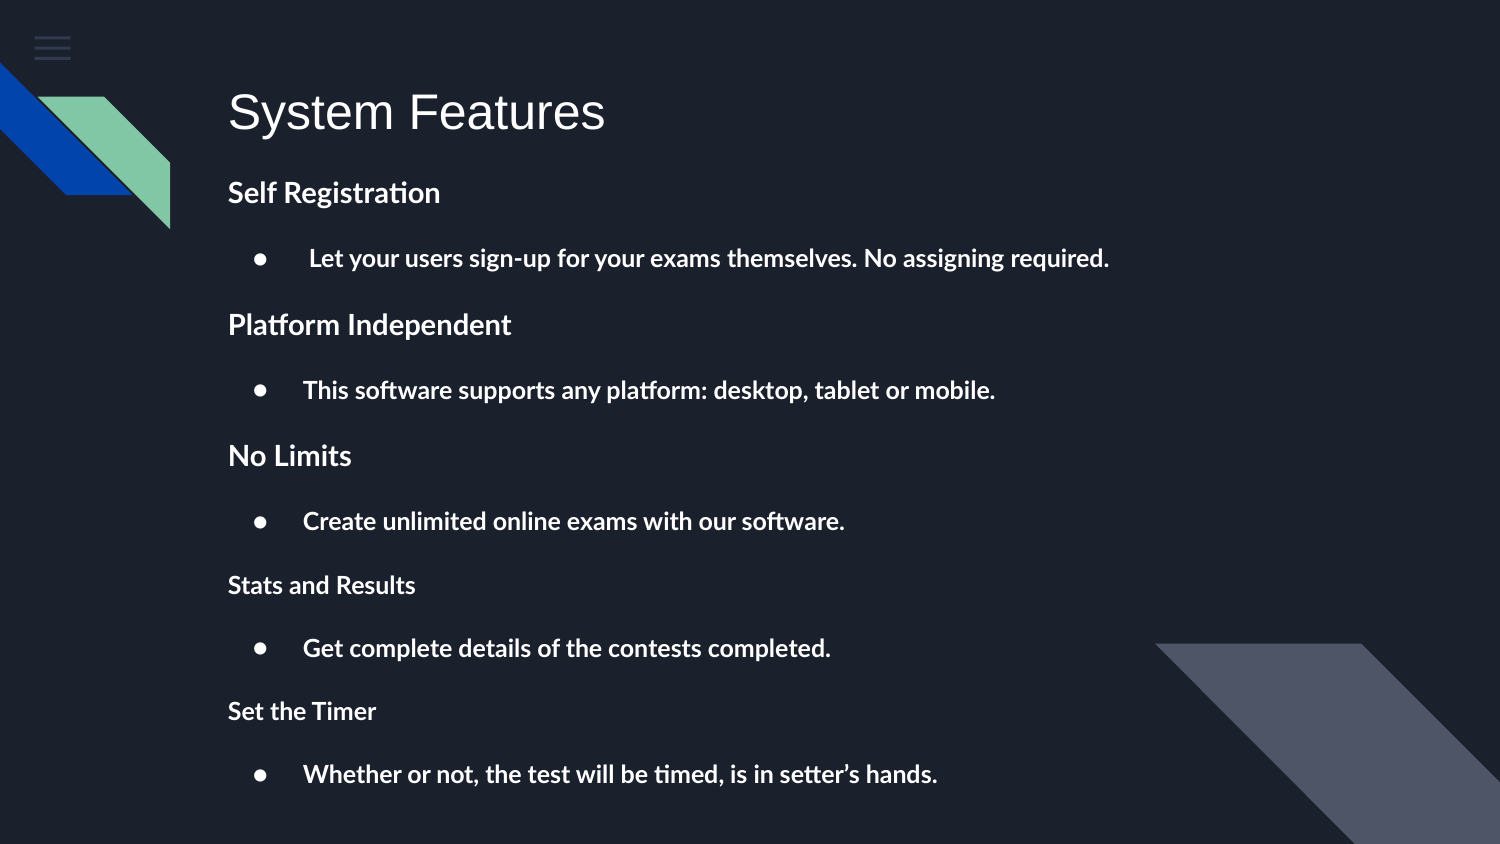

# System Features
Self Registration
 Let your users sign-up for your exams themselves. No assigning required.
Platform Independent
This software supports any platform: desktop, tablet or mobile.
No Limits
Create unlimited online exams with our software.
Stats and Results
Get complete details of the contests completed.
Set the Timer
Whether or not, the test will be timed, is in setter’s hands.